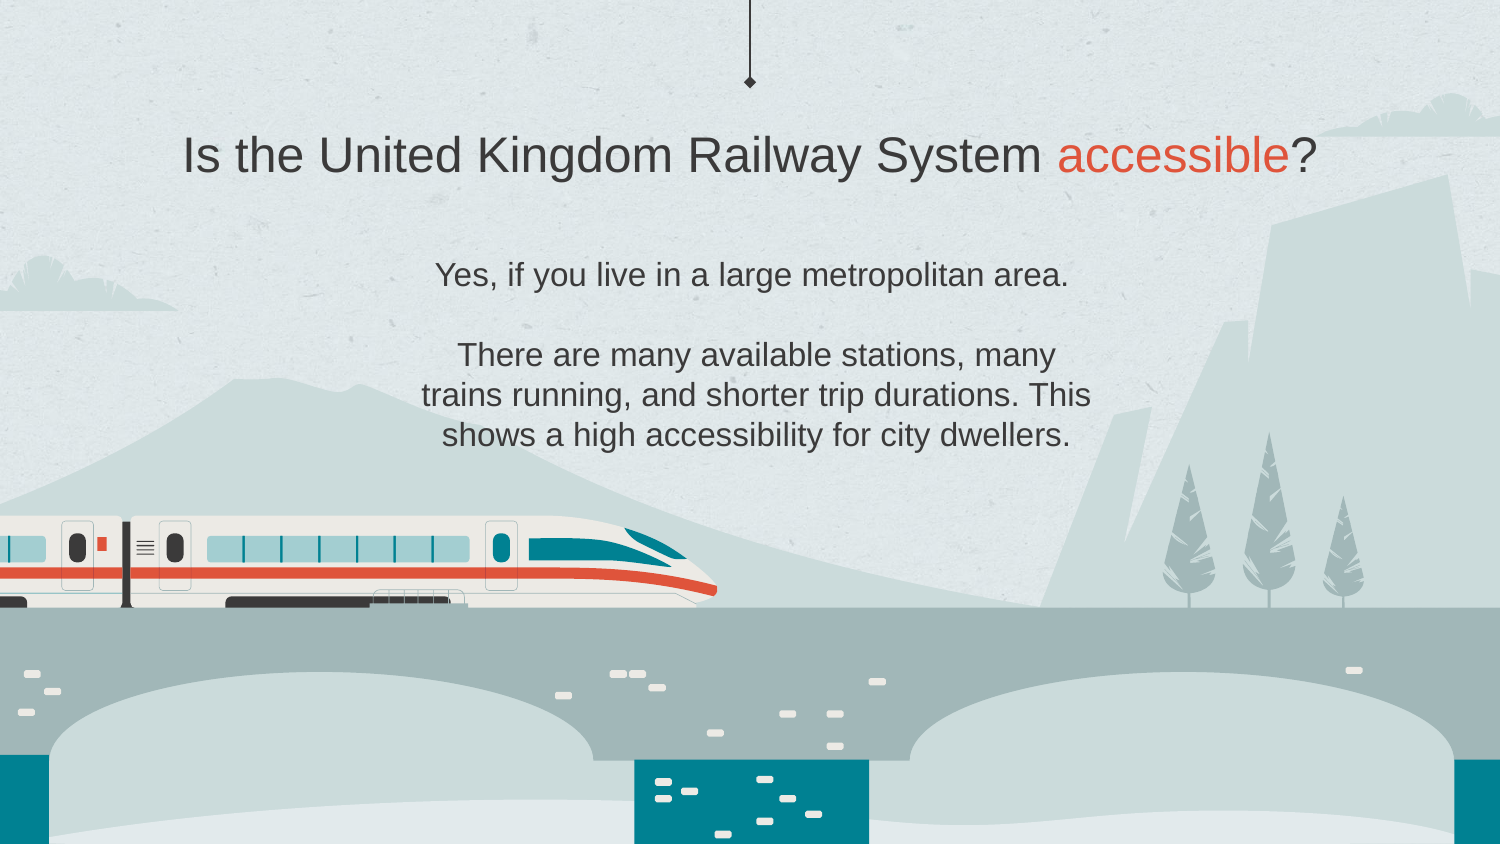

# Is the United Kingdom Railway System accessible?
Yes, if you live in a large metropolitan area.

There are many available stations, many trains running, and shorter trip durations. This shows a high accessibility for city dwellers.